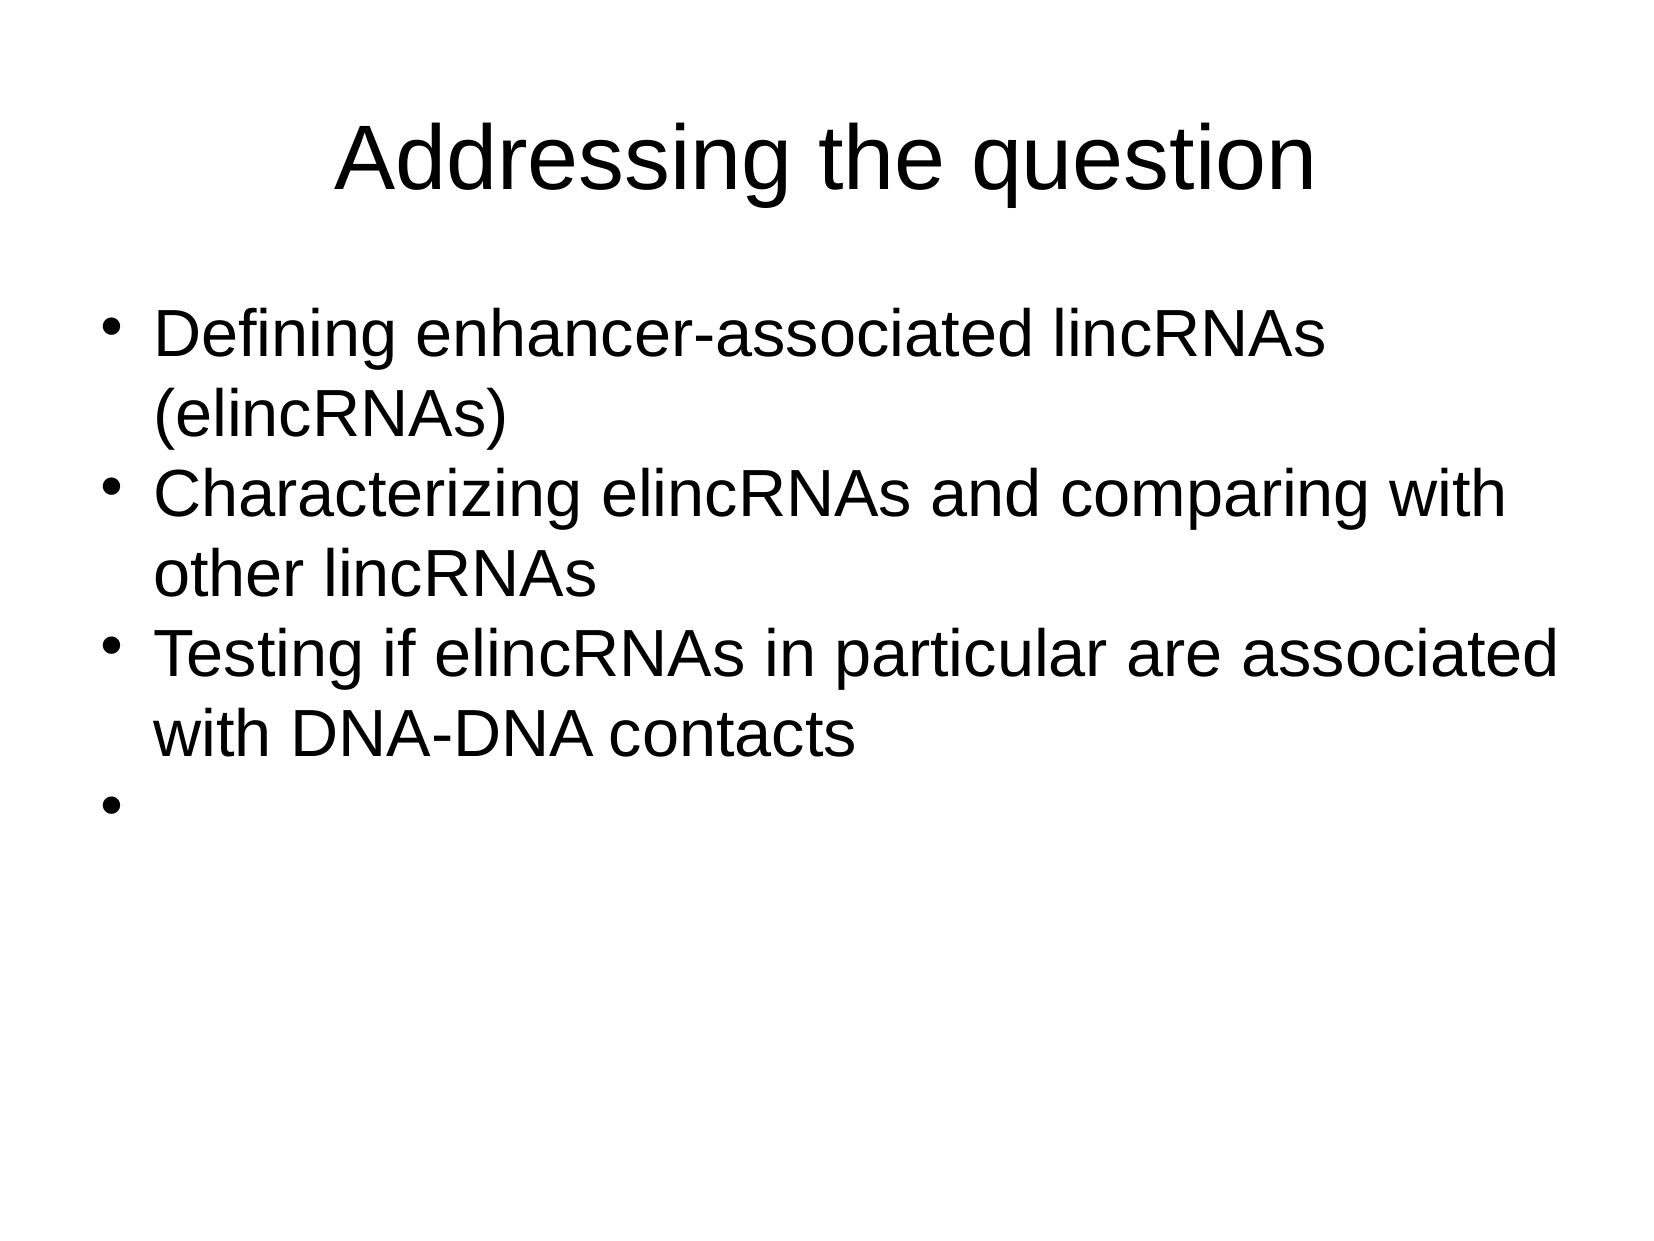

Addressing the question
Defining enhancer-associated lincRNAs (elincRNAs)
Characterizing elincRNAs and comparing with other lincRNAs
Testing if elincRNAs in particular are associated with DNA-DNA contacts